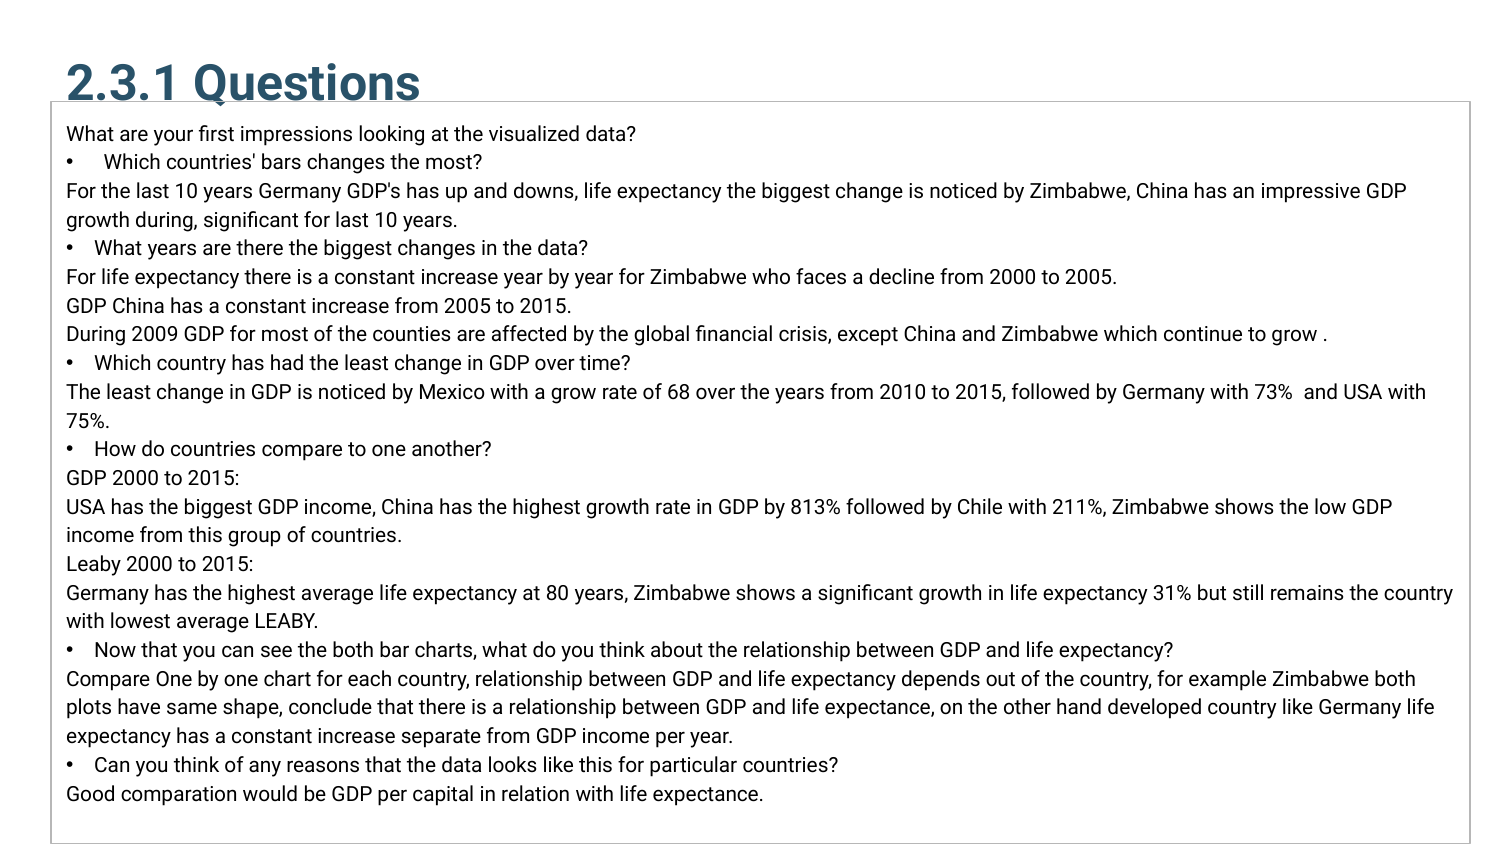

2.3.1 Questions

What are your first impressions looking at the visualized data?
Which countries' bars changes the most?
For the last 10 years Germany GDP's has up and downs, life expectancy the biggest change is noticed by Zimbabwe, China has an impressive GDP growth during, significant for last 10 years.
What years are there the biggest changes in the data?
For life expectancy there is a constant increase year by year for Zimbabwe who faces a decline from 2000 to 2005.
GDP China has a constant increase from 2005 to 2015.
During 2009 GDP for most of the counties are affected by the global financial crisis, except China and Zimbabwe which continue to grow .
Which country has had the least change in GDP over time?
The least change in GDP is noticed by Mexico with a grow rate of 68 over the years from 2010 to 2015, followed by Germany with 73%  and USA with 75%.
How do countries compare to one another?
GDP 2000 to 2015:
USA has the biggest GDP income, China has the highest growth rate in GDP by 813% followed by Chile with 211%, Zimbabwe shows the low GDP income from this group of countries.
Leaby 2000 to 2015:
Germany has the highest average life expectancy at 80 years, Zimbabwe shows a significant growth in life expectancy 31% but still remains the country with lowest average LEABY.
Now that you can see the both bar charts, what do you think about the relationship between GDP and life expectancy?
Compare One by one chart for each country, relationship between GDP and life expectancy depends out of the country, for example Zimbabwe both plots have same shape, conclude that there is a relationship between GDP and life expectance, on the other hand developed country like Germany life expectancy has a constant increase separate from GDP income per year.
Can you think of any reasons that the data looks like this for particular countries?
Good comparation would be GDP per capital in relation with life expectance.